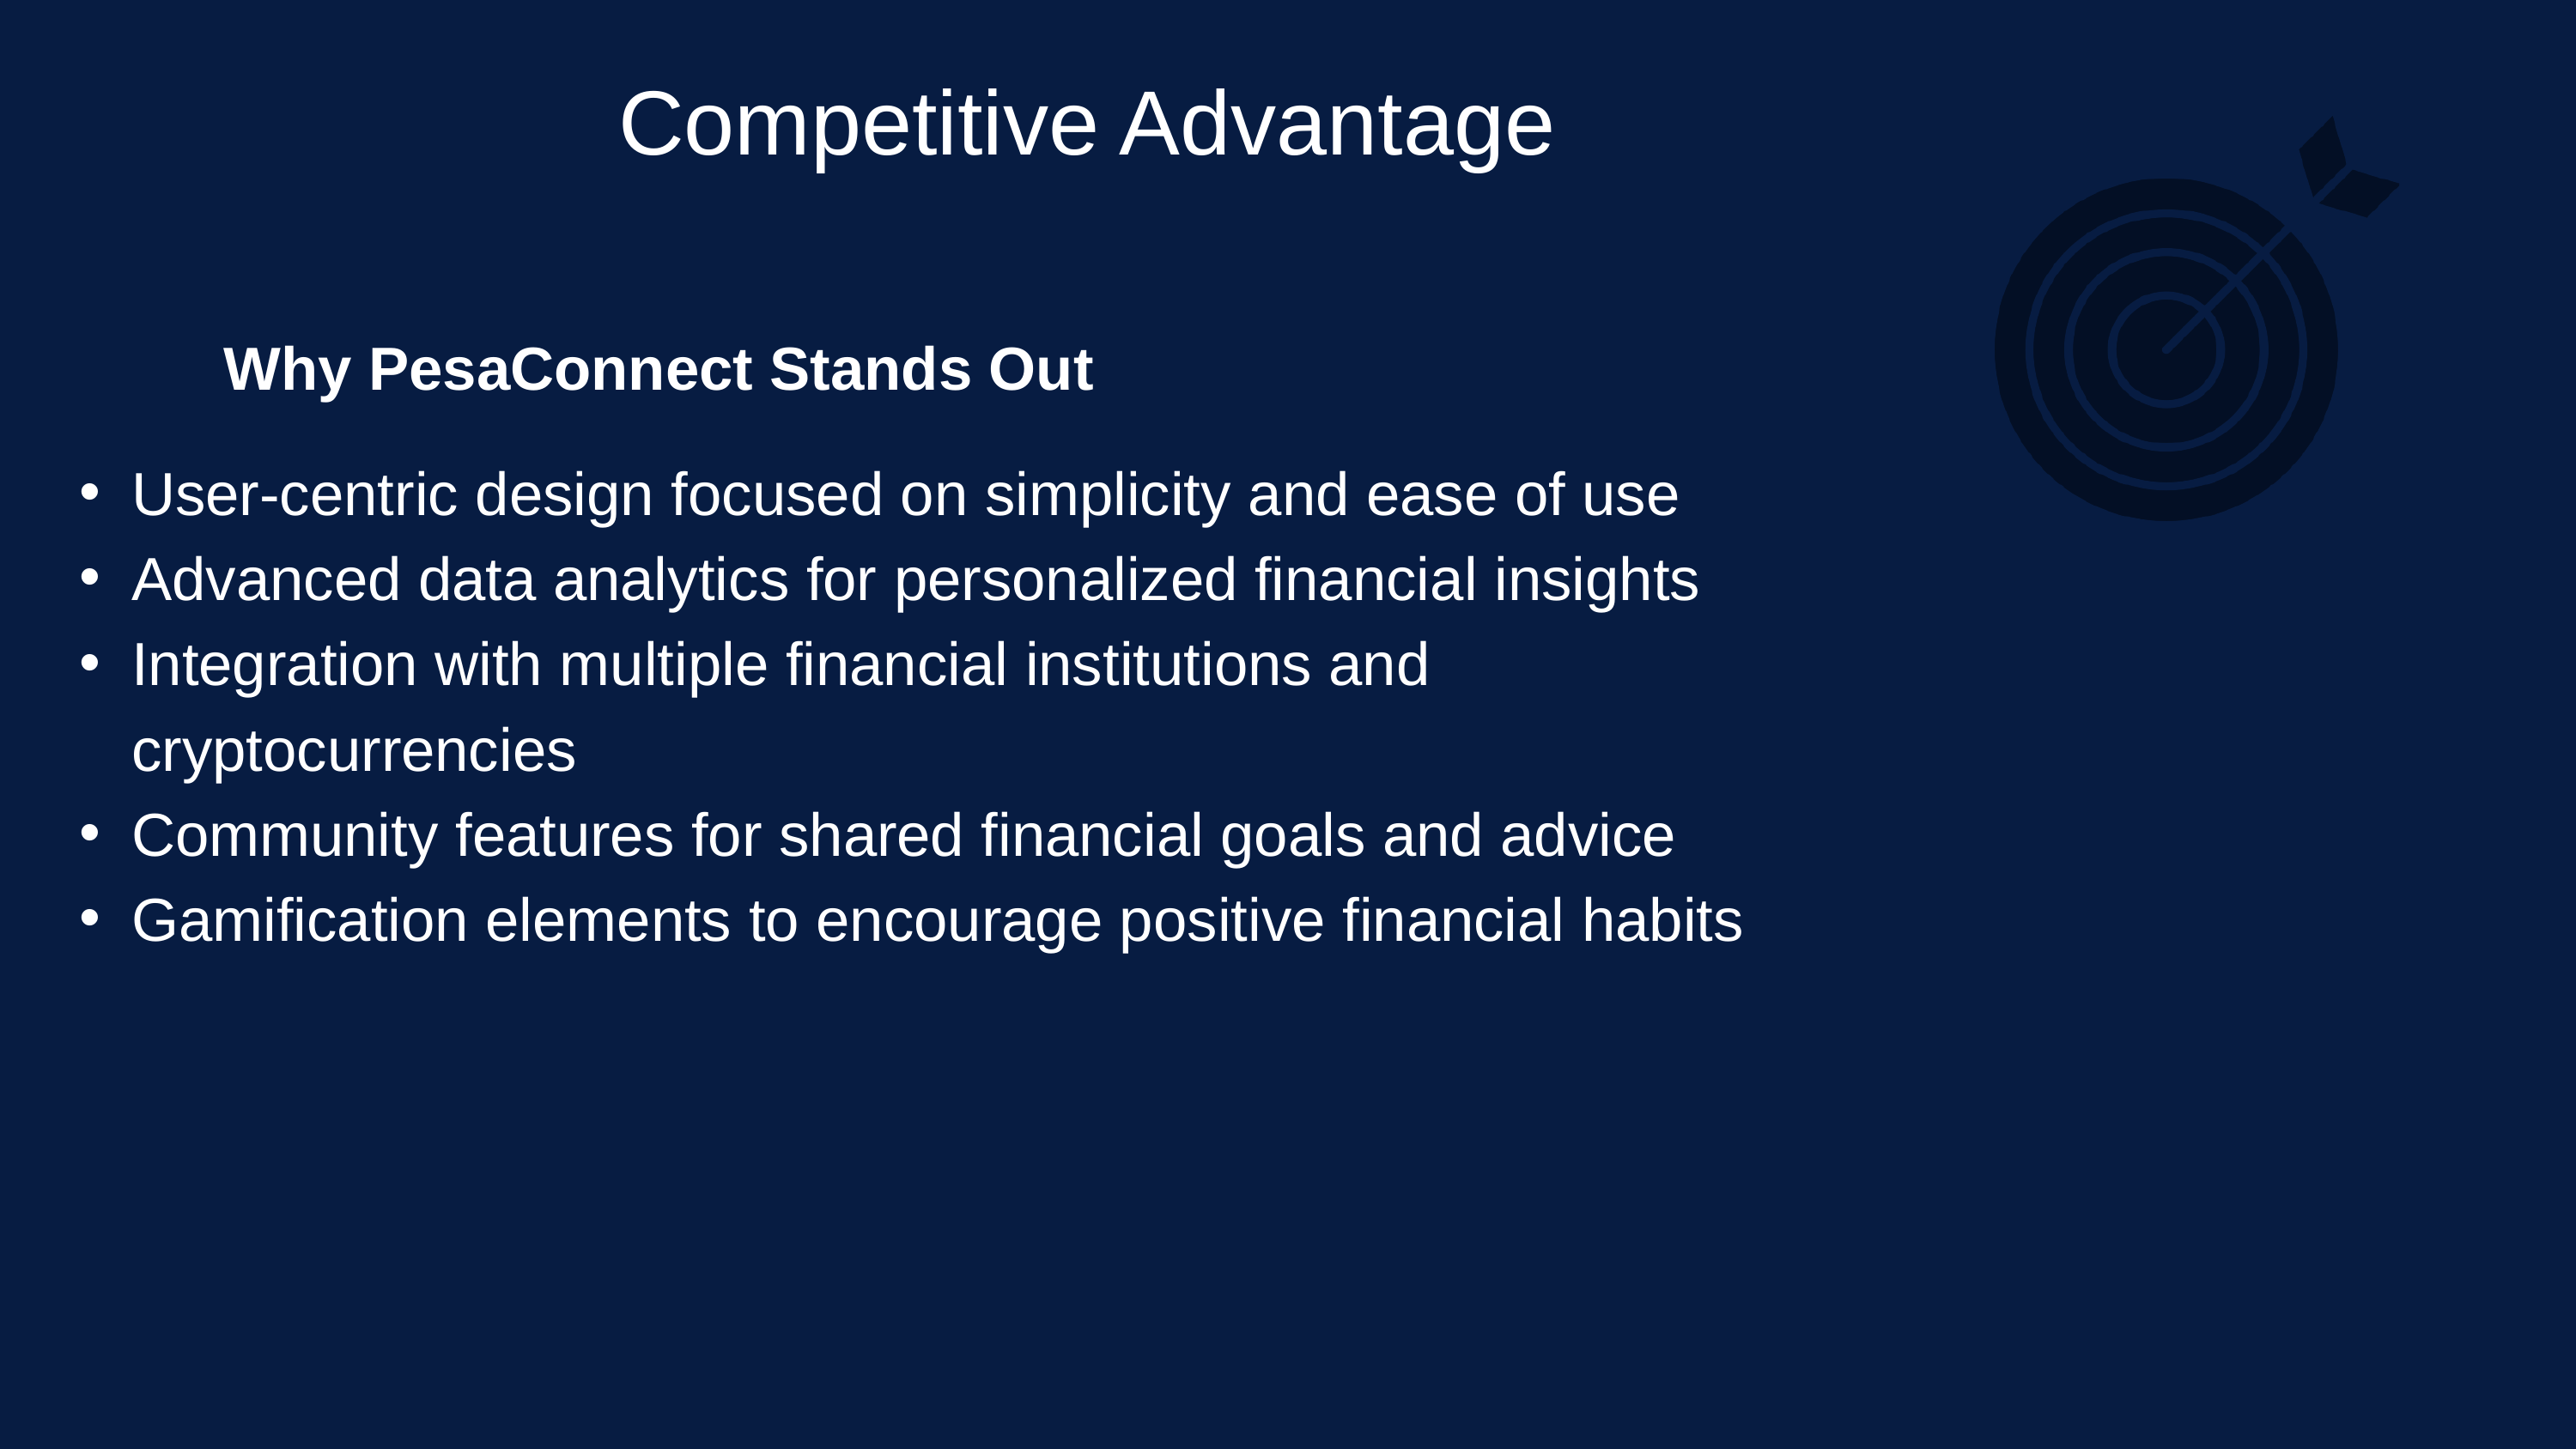

Competitive Advantage

Why PesaConnect Stands Out
User-centric design focused on simplicity and ease of use
Advanced data analytics for personalized financial insights
Integration with multiple financial institutions and cryptocurrencies
Community features for shared financial goals and advice
Gamification elements to encourage positive financial habits